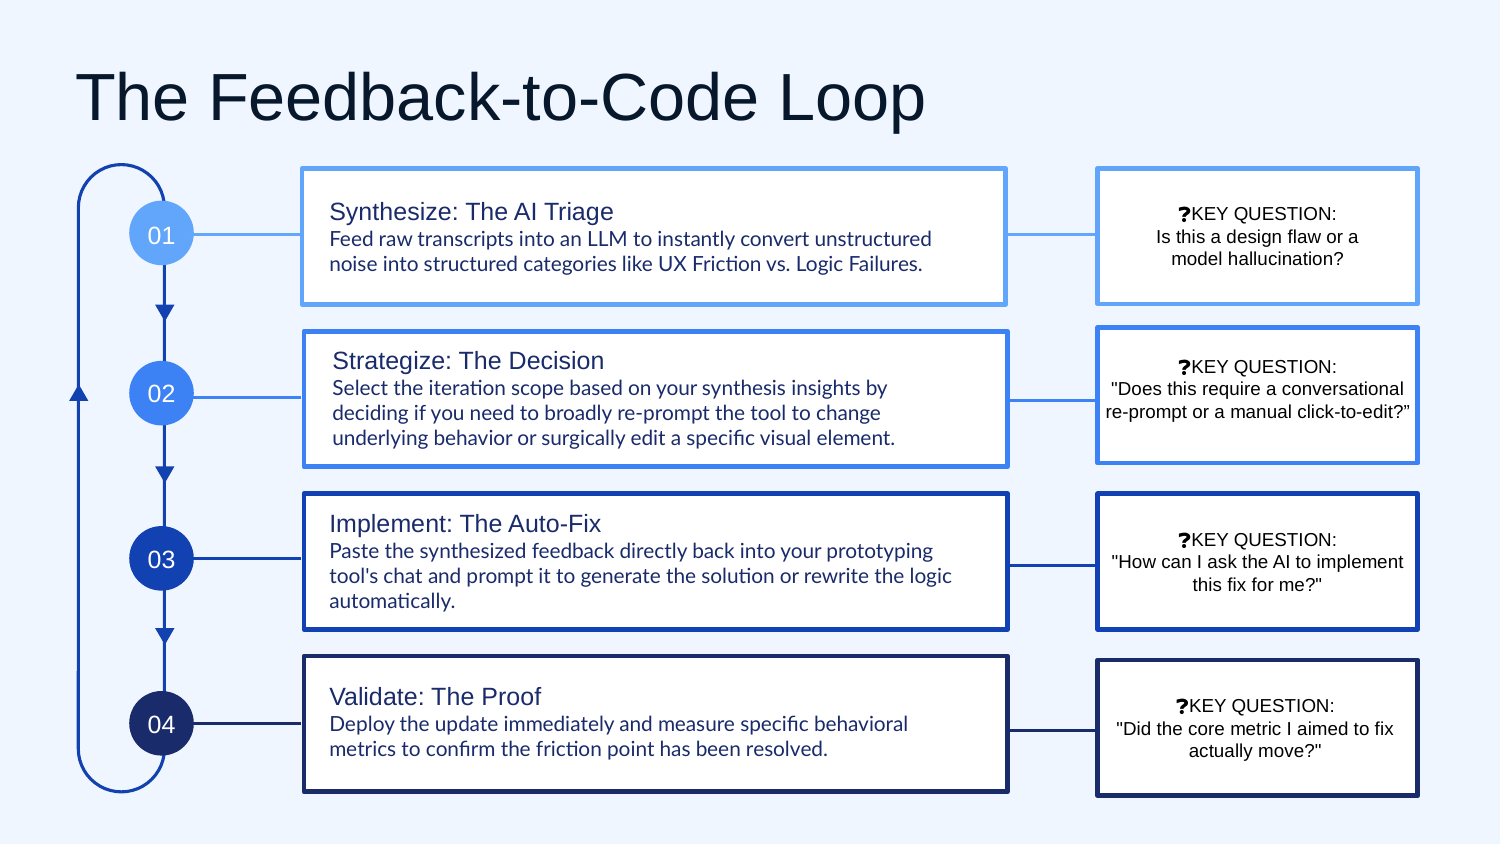

The Feedback-to-Code Loop

Synthesize: The AI Triage
Feed raw transcripts into an LLM to instantly convert unstructured noise into structured categories like UX Friction vs. Logic Failures.
❓KEY QUESTION:
Is this a design flaw or a model hallucination?

01

Strategize: The Decision
Select the iteration scope based on your synthesis insights by deciding if you need to broadly re-prompt the tool to change underlying behavior or surgically edit a specific visual element.

❓KEY QUESTION:
"Does this require a conversational re-prompt or a manual click-to-edit?”

02

Implement: The Auto-Fix
Paste the synthesized feedback directly back into your prototyping tool's chat and prompt it to generate the solution or rewrite the logic automatically.

❓KEY QUESTION:
"How can I ask the AI to implement this fix for me?"

03

Validate: The Proof
Deploy the update immediately and measure specific behavioral metrics to confirm the friction point has been resolved.

❓KEY QUESTION:
"Did the core metric I aimed to fix actually move?"

04